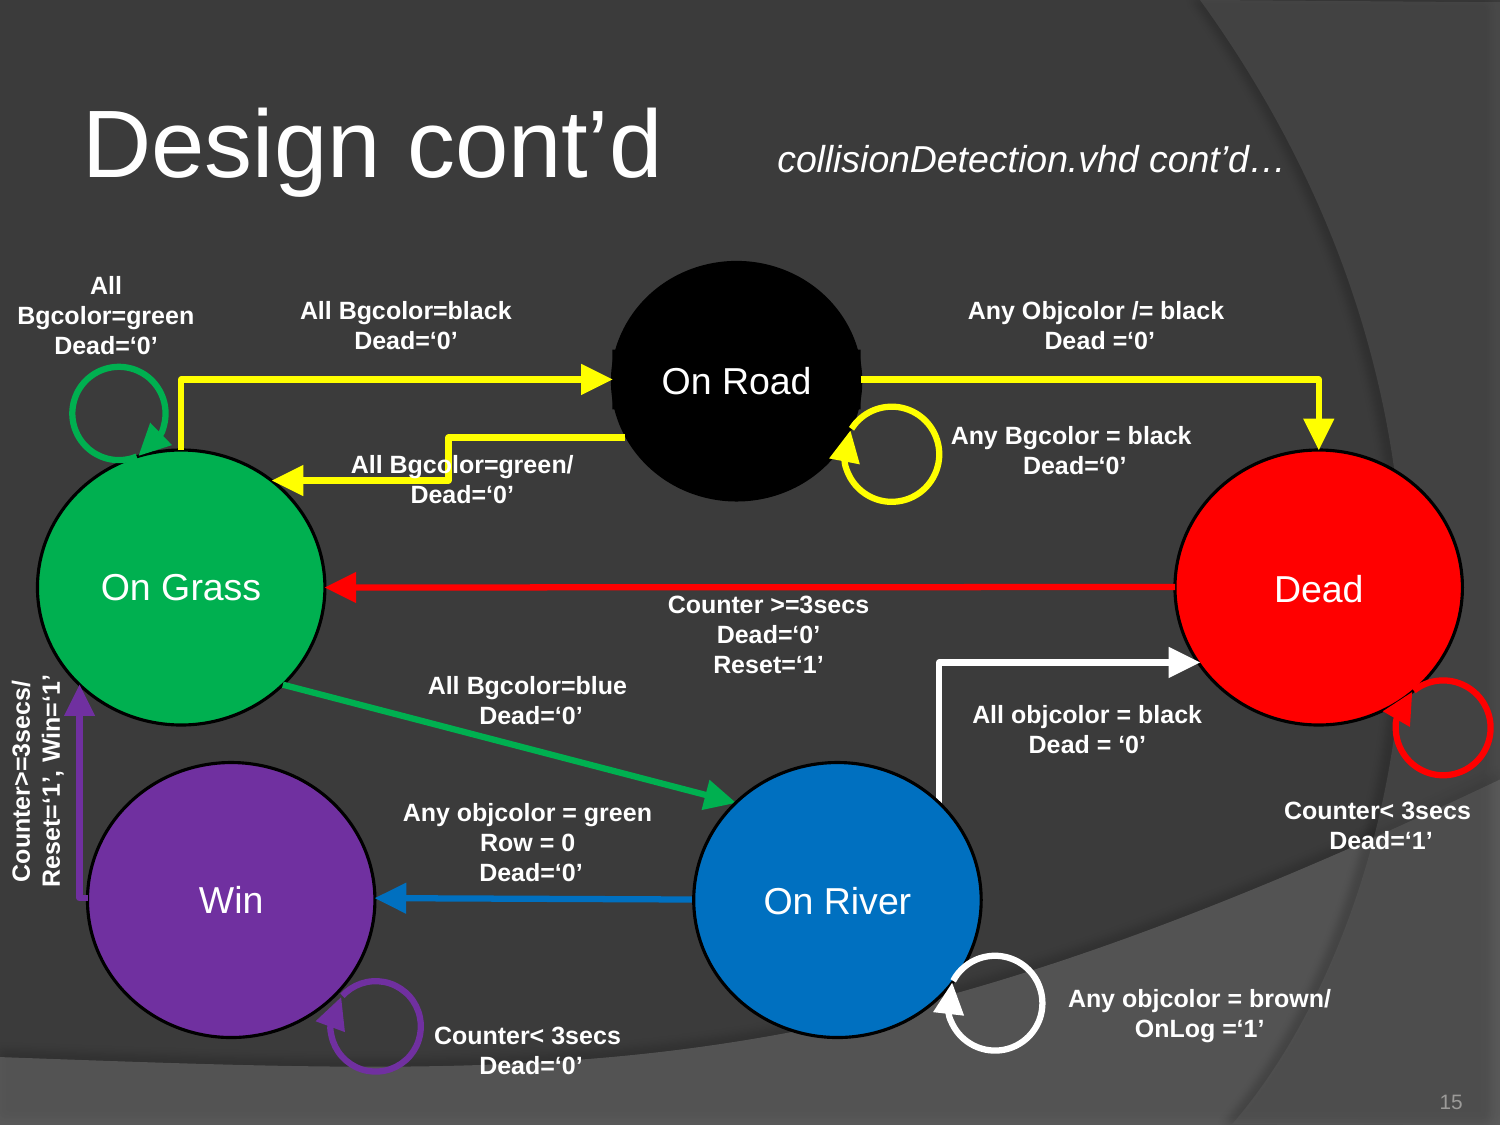

# Design cont’d
collisionDetection.vhd cont’d…
All
Bgcolor=green
Dead=‘0’

On Road
All Bgcolor=black
Dead=‘0’
Any Objcolor /= black
Dead =‘0’

Any Bgcolor = black
Dead=‘0’
All Bgcolor=green/
Dead=‘0’

On Grass

Dead
Counter >=3secs
Dead=‘0’
Reset=‘1’
All Bgcolor=blue
Dead=‘0’

All objcolor = black
Dead = ‘0’
Counter>=3secs/
Reset=‘1’, Win=‘1’

Win

On River

Any objcolor = brown/
OnLog =‘1’
Counter< 3secs
Dead=‘1’
Any objcolor = green  Row = 0
Dead=‘0’

Counter< 3secs
Dead=‘0’
15